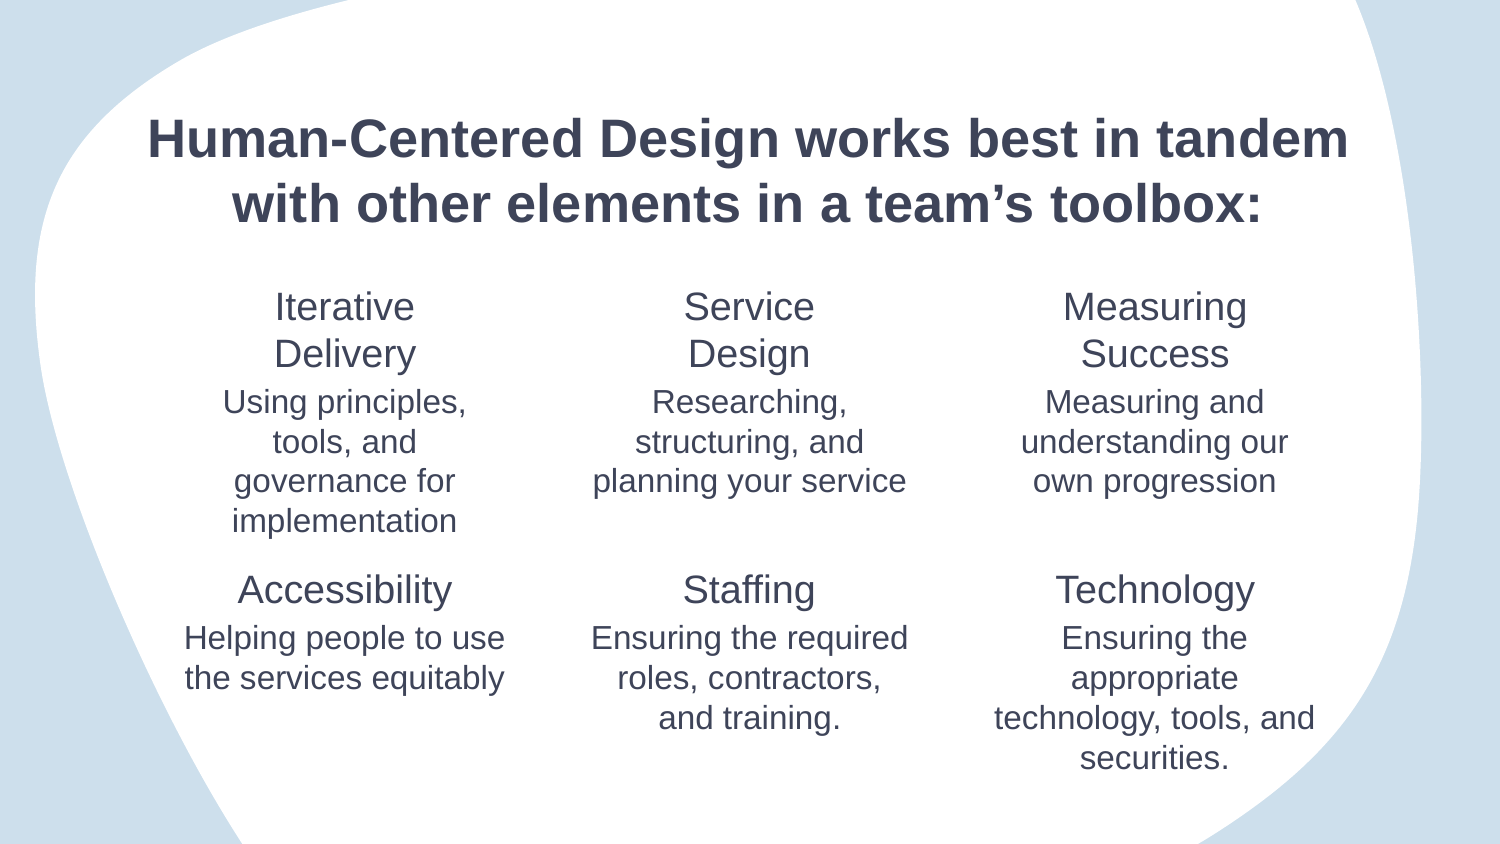

# Human-Centered Design works best in tandem with other elements in a team’s toolbox:
Iterative Delivery
Service Design
Measuring Success
Using principles, tools, and governance for implementation
Researching, structuring, and planning your service
Measuring and understanding our own progression
Accessibility
Staffing
Technology
Helping people to use the services equitably
Ensuring the required roles, contractors, and training.
Ensuring the appropriate technology, tools, and securities.